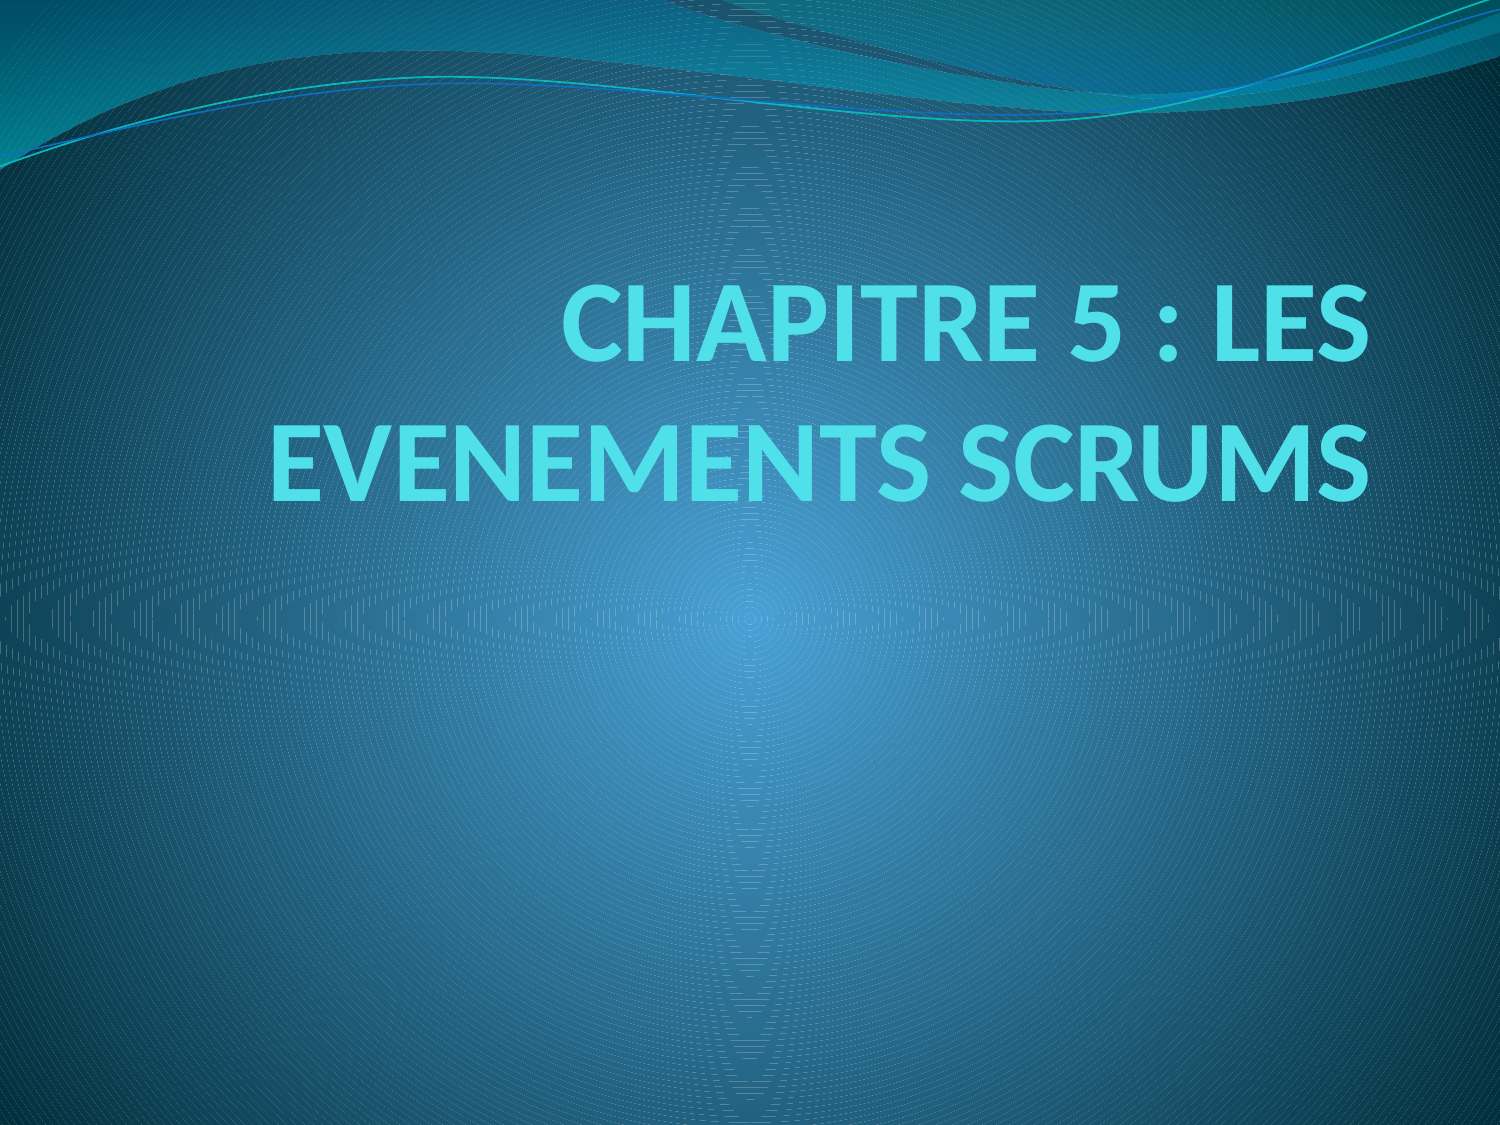

# CHAPITRE 5 : LES EVENEMENTS SCRUMS